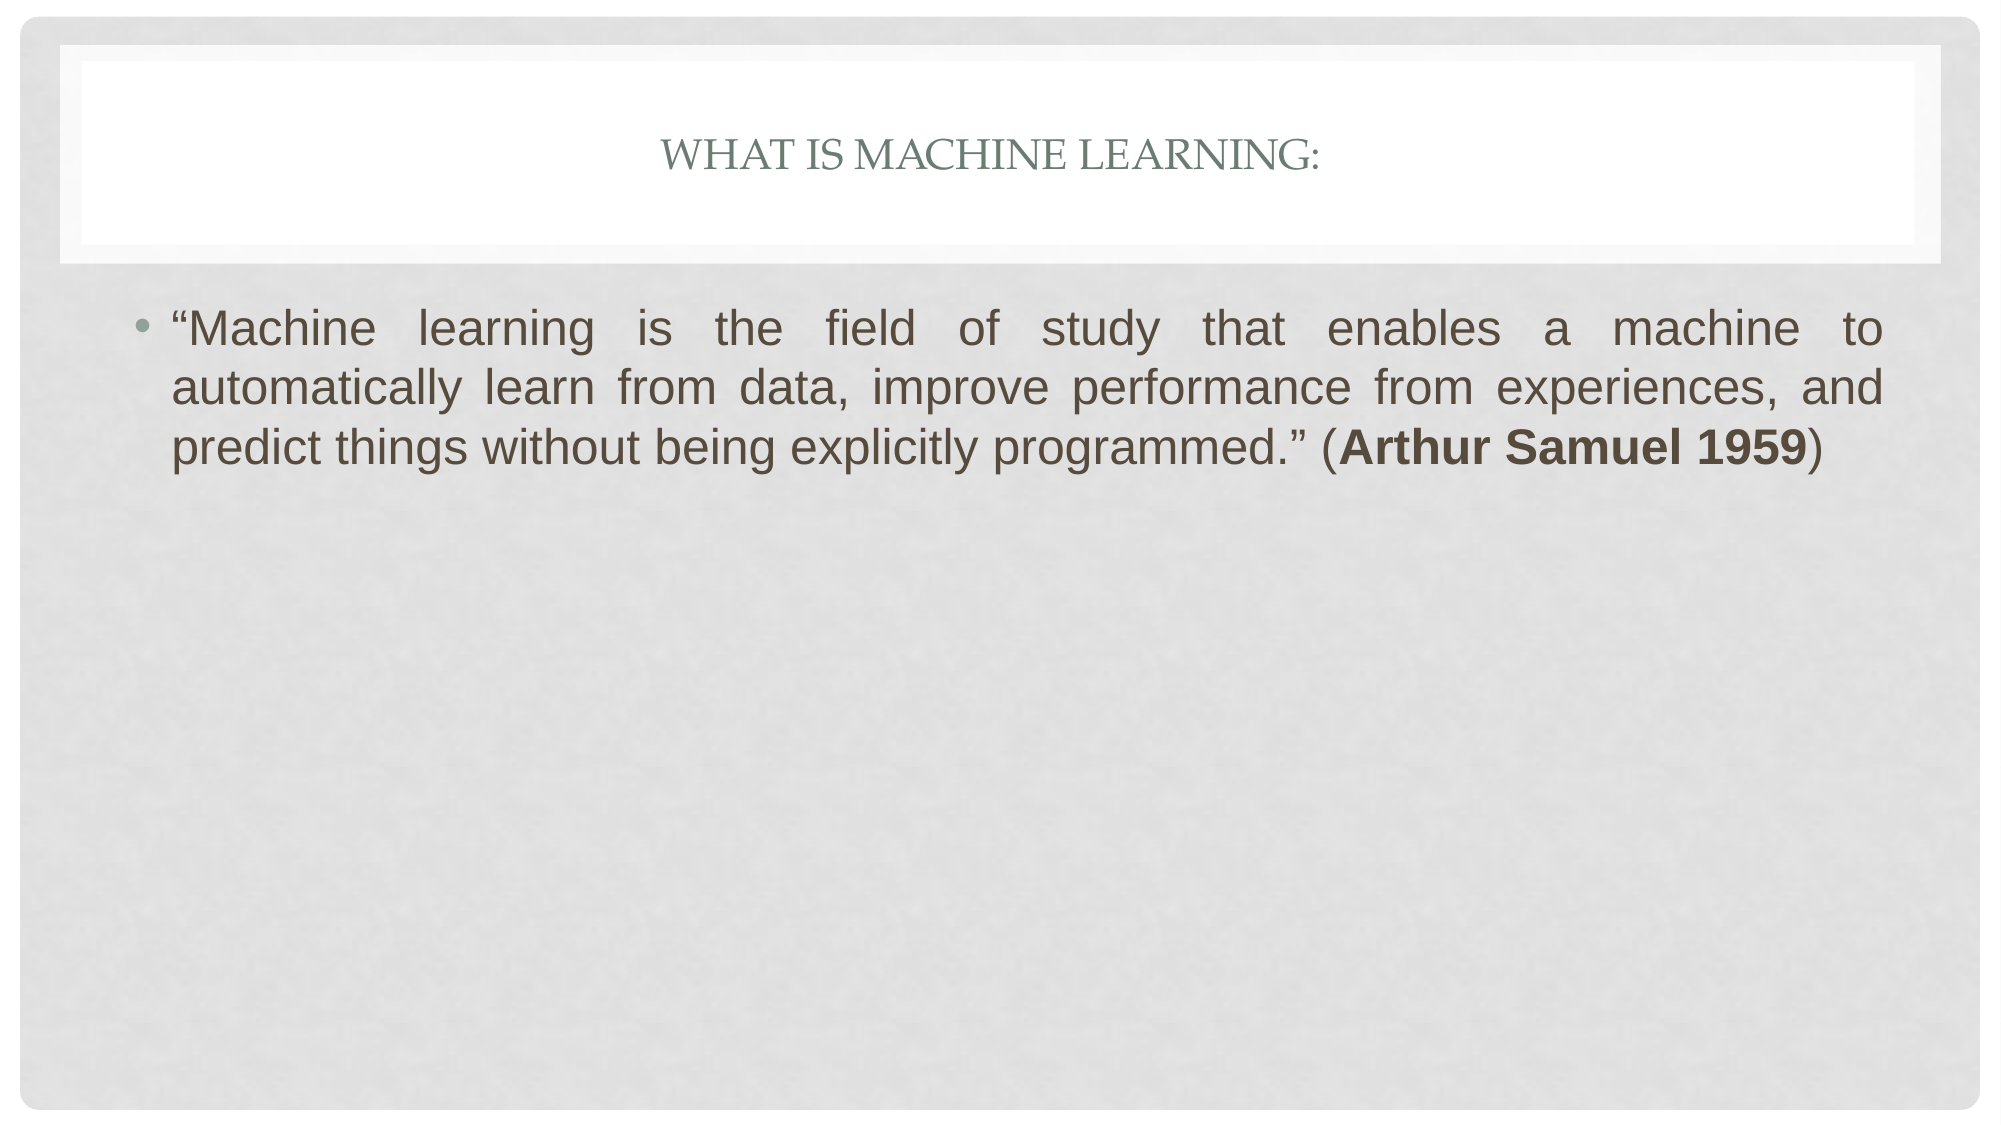

# What is Machine Learning:
“Machine learning is the field of study that enables a machine to automatically learn from data, improve performance from experiences, and predict things without being explicitly programmed.” (Arthur Samuel 1959)